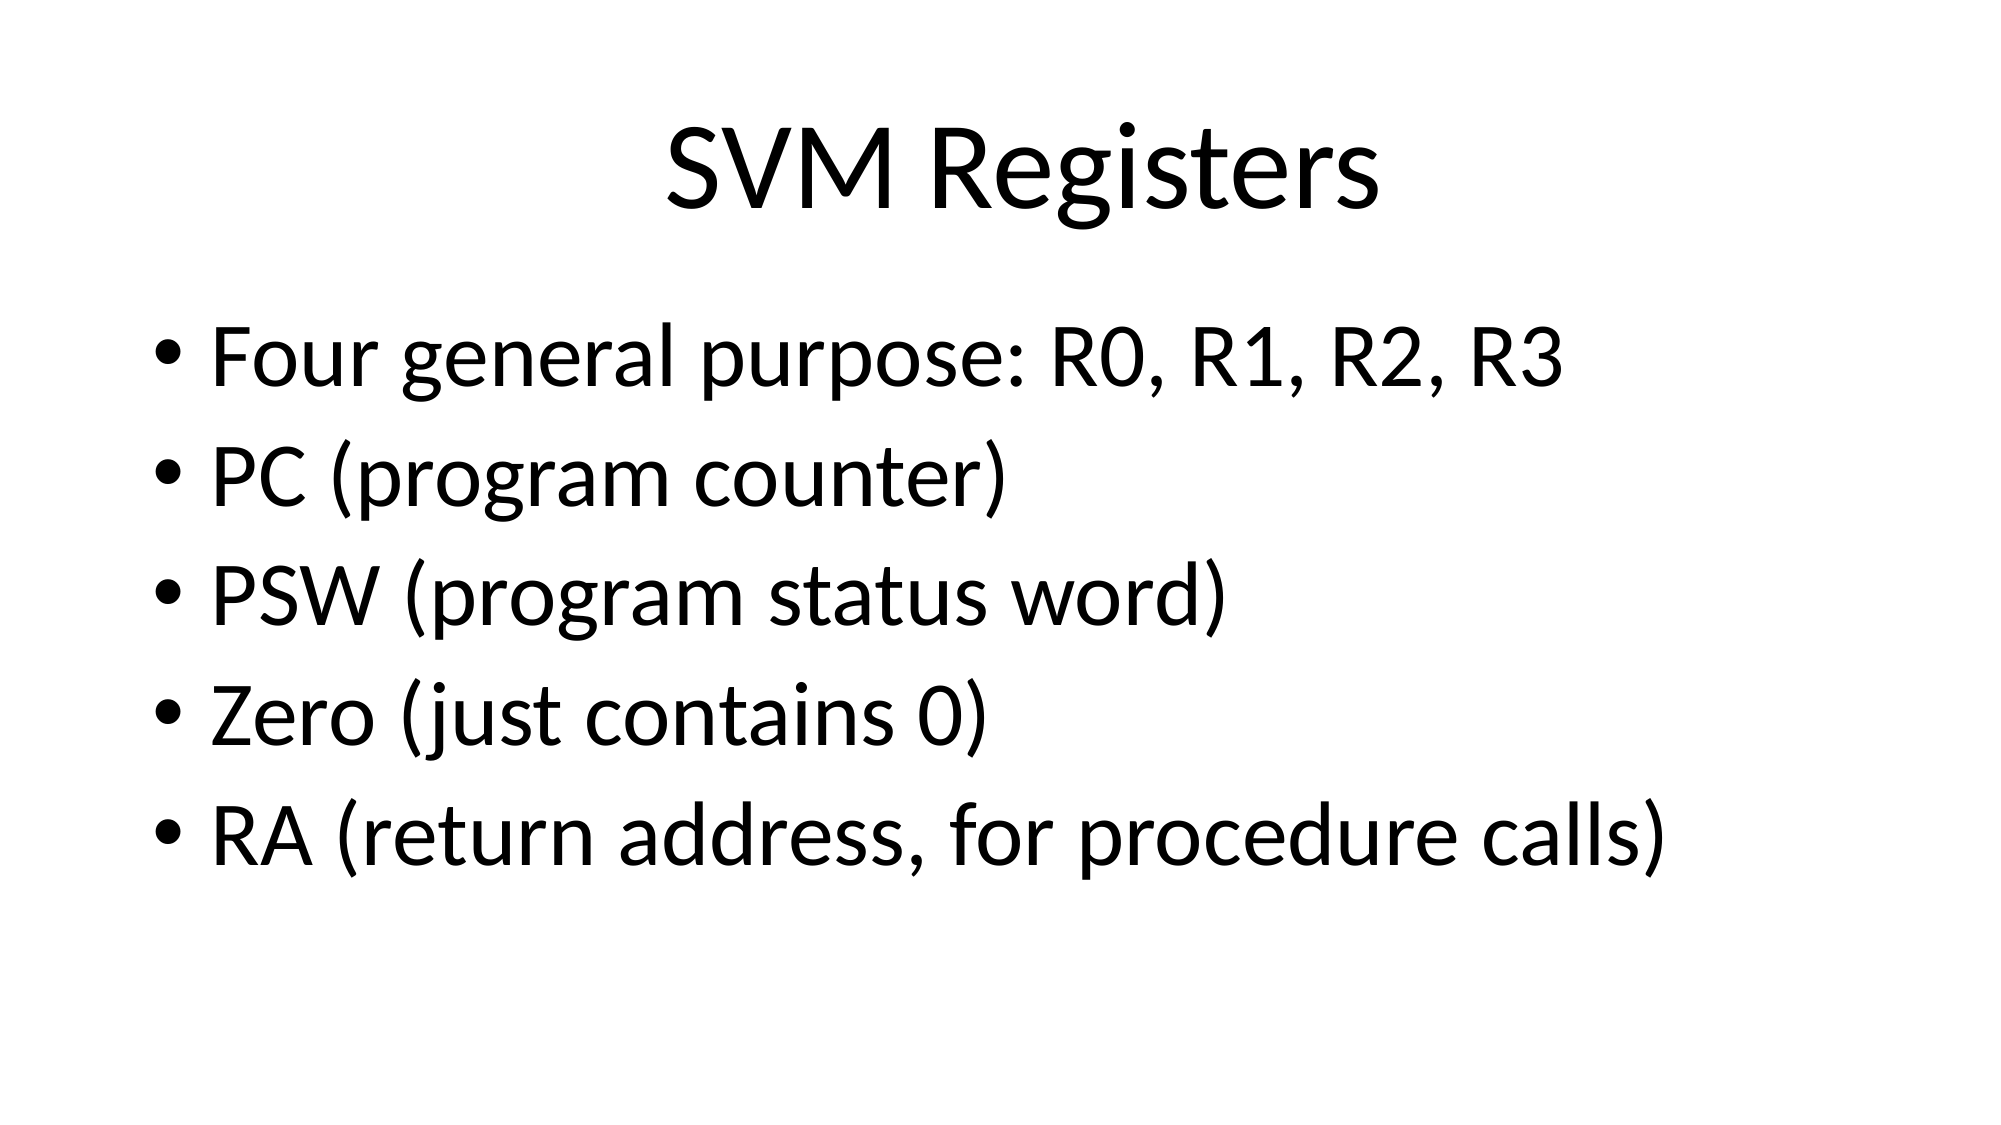

# SVM Registers
 Four general purpose: R0, R1, R2, R3
 PC (program counter)
 PSW (program status word)
 Zero (just contains 0)
 RA (return address, for procedure calls)